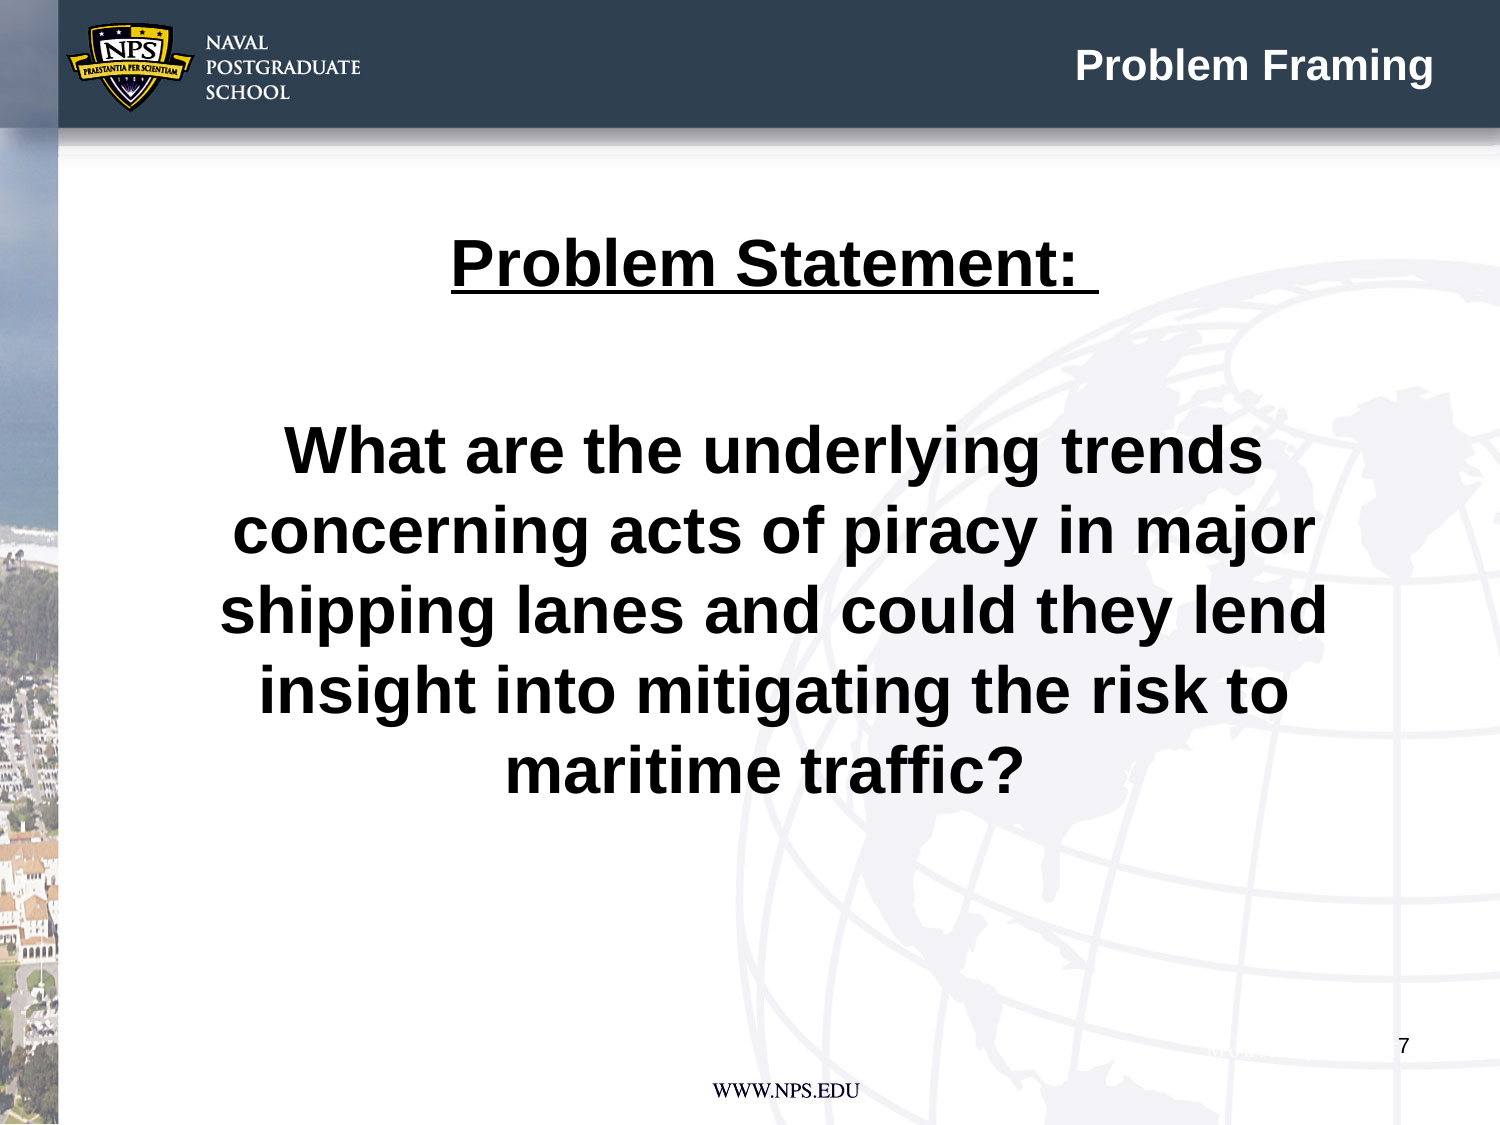

# Problem Framing
Problem Statement:

What are the underlying trends concerning acts of piracy in major shipping lanes and could they lend insight into mitigating the risk to maritime traffic?
7